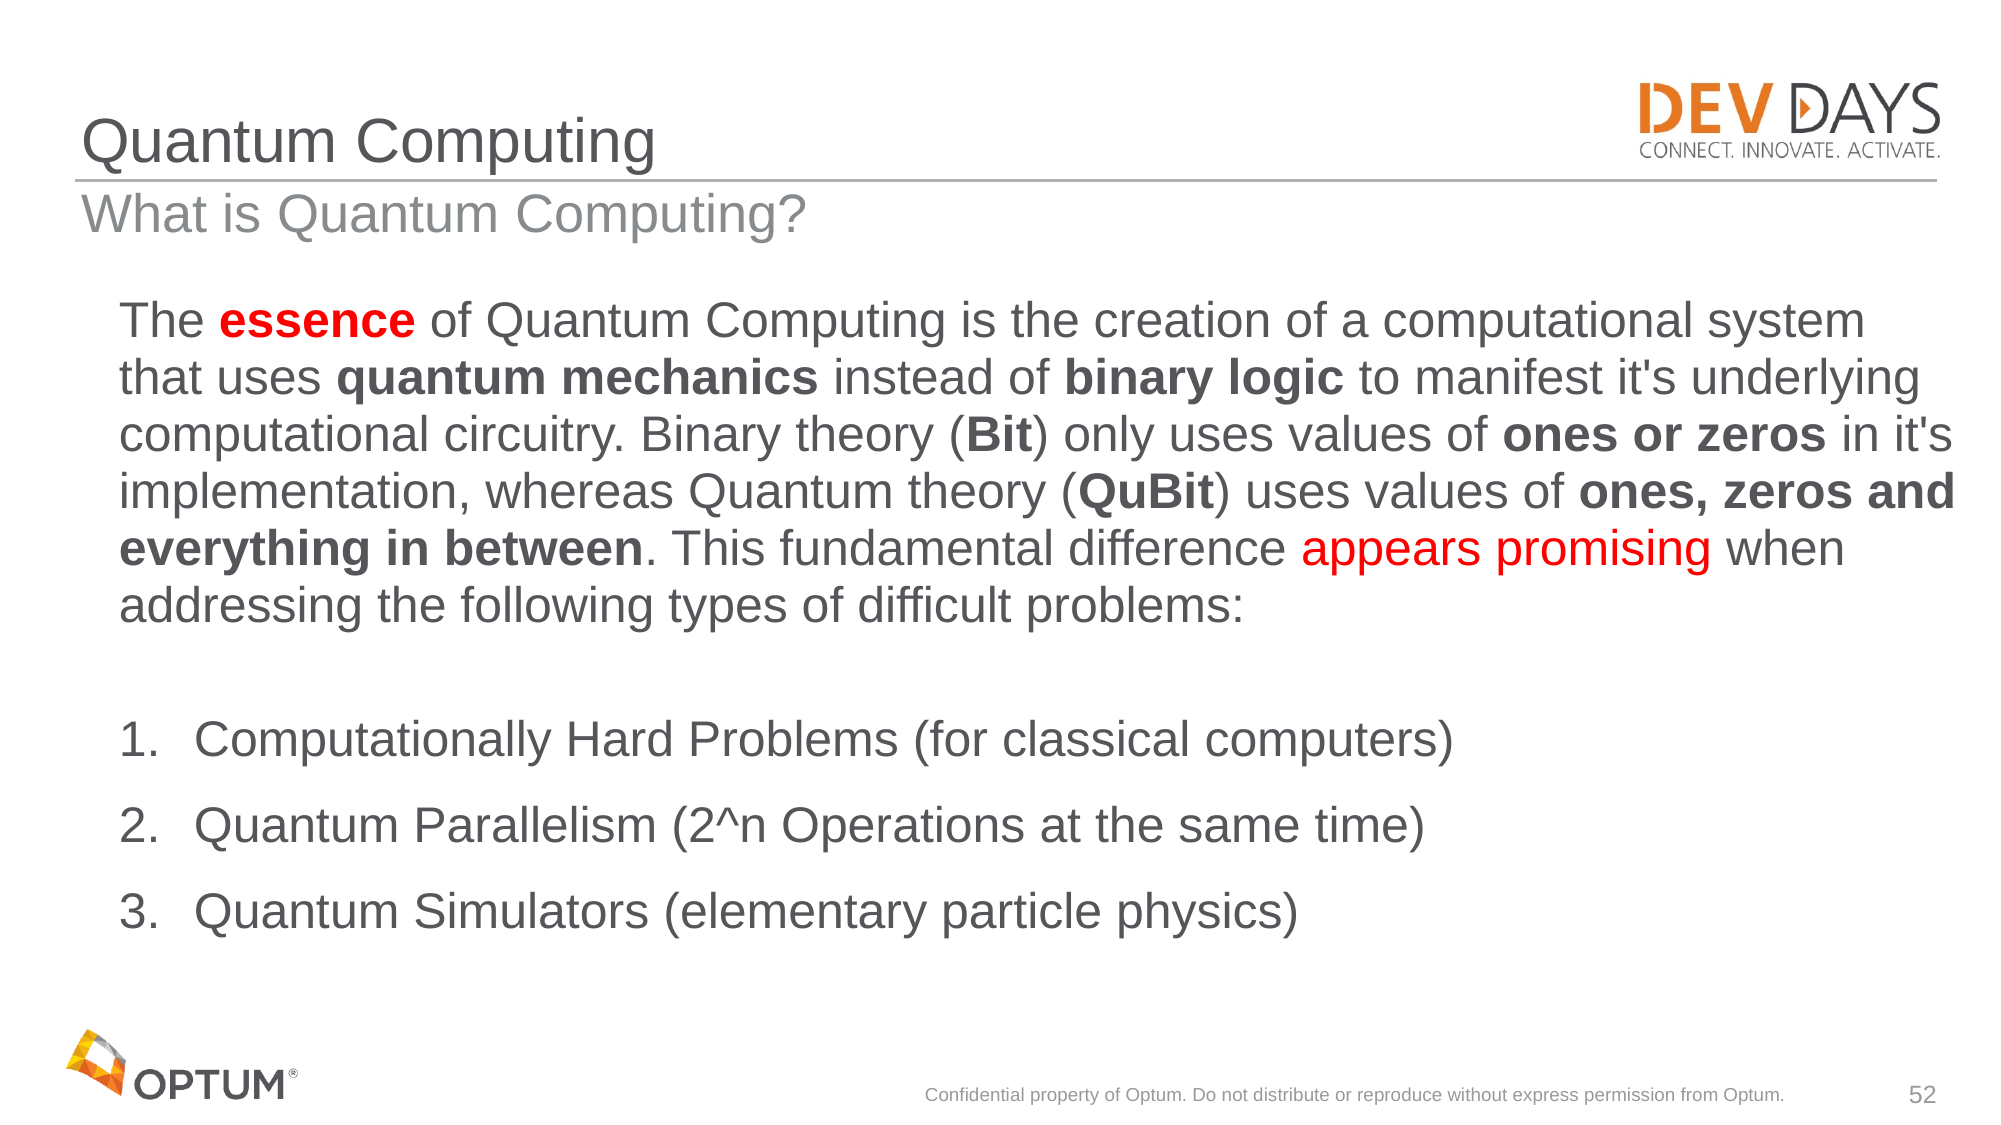

# Quantum Computing
What is Quantum Computing?
The essence of Quantum Computing is the creation of a computational system that uses quantum mechanics instead of binary logic to manifest it's underlying computational circuitry. Binary theory (Bit) only uses values of ones or zeros in it's implementation, whereas Quantum theory (QuBit) uses values of ones, zeros and everything in between. This fundamental difference appears promising when addressing the following types of difficult problems:

Computationally Hard Problems (for classical computers)
Quantum Parallelism (2^n Operations at the same time)
Quantum Simulators (elementary particle physics)
Confidential property of Optum. Do not distribute or reproduce without express permission from Optum.
52